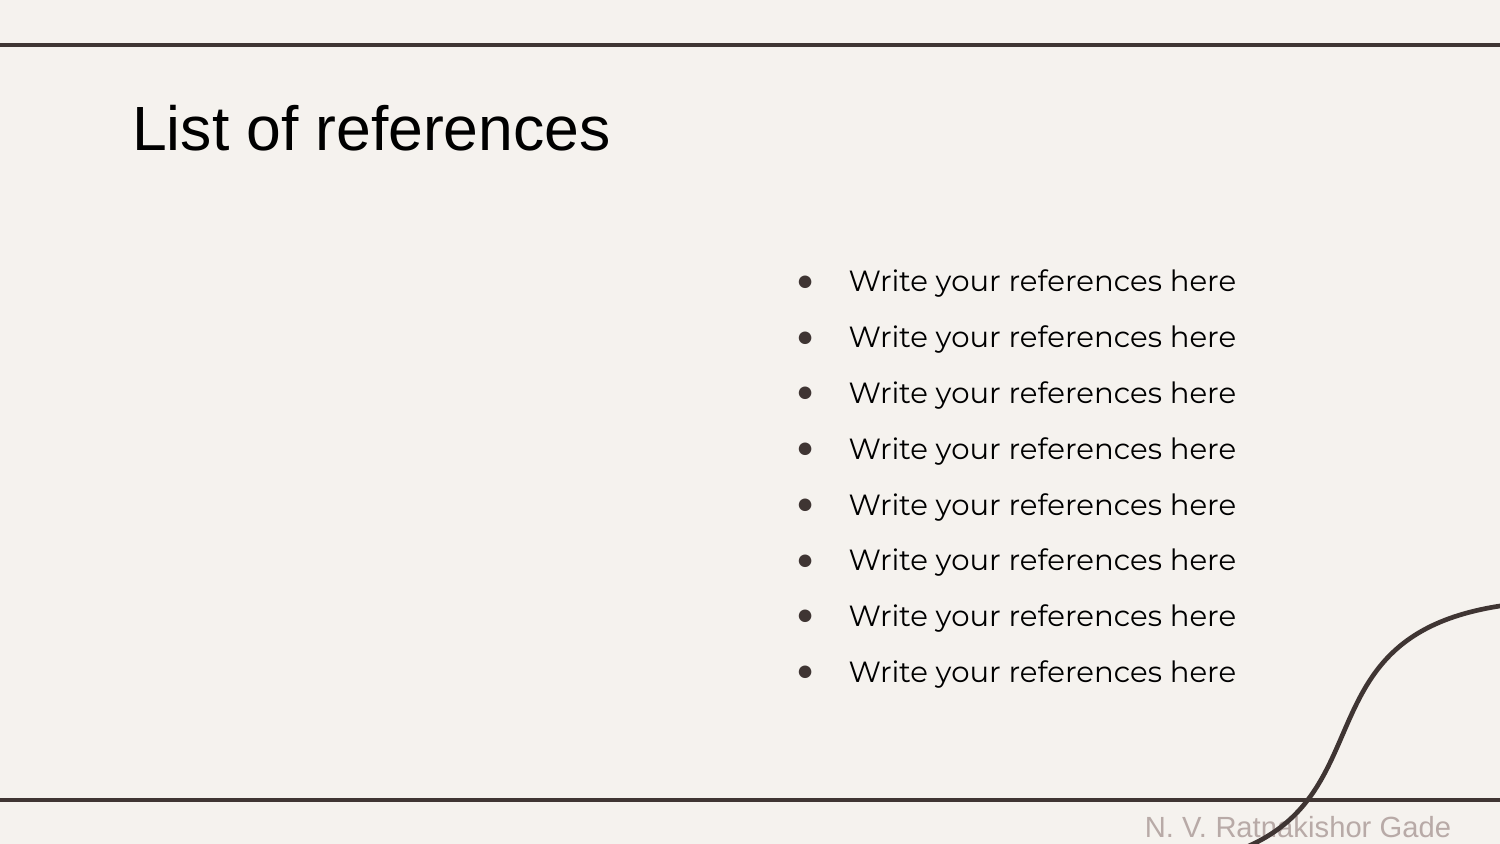

# List of references
Write your references here
Write your references here
Write your references here
Write your references here
Write your references here
Write your references here
Write your references here
Write your references here